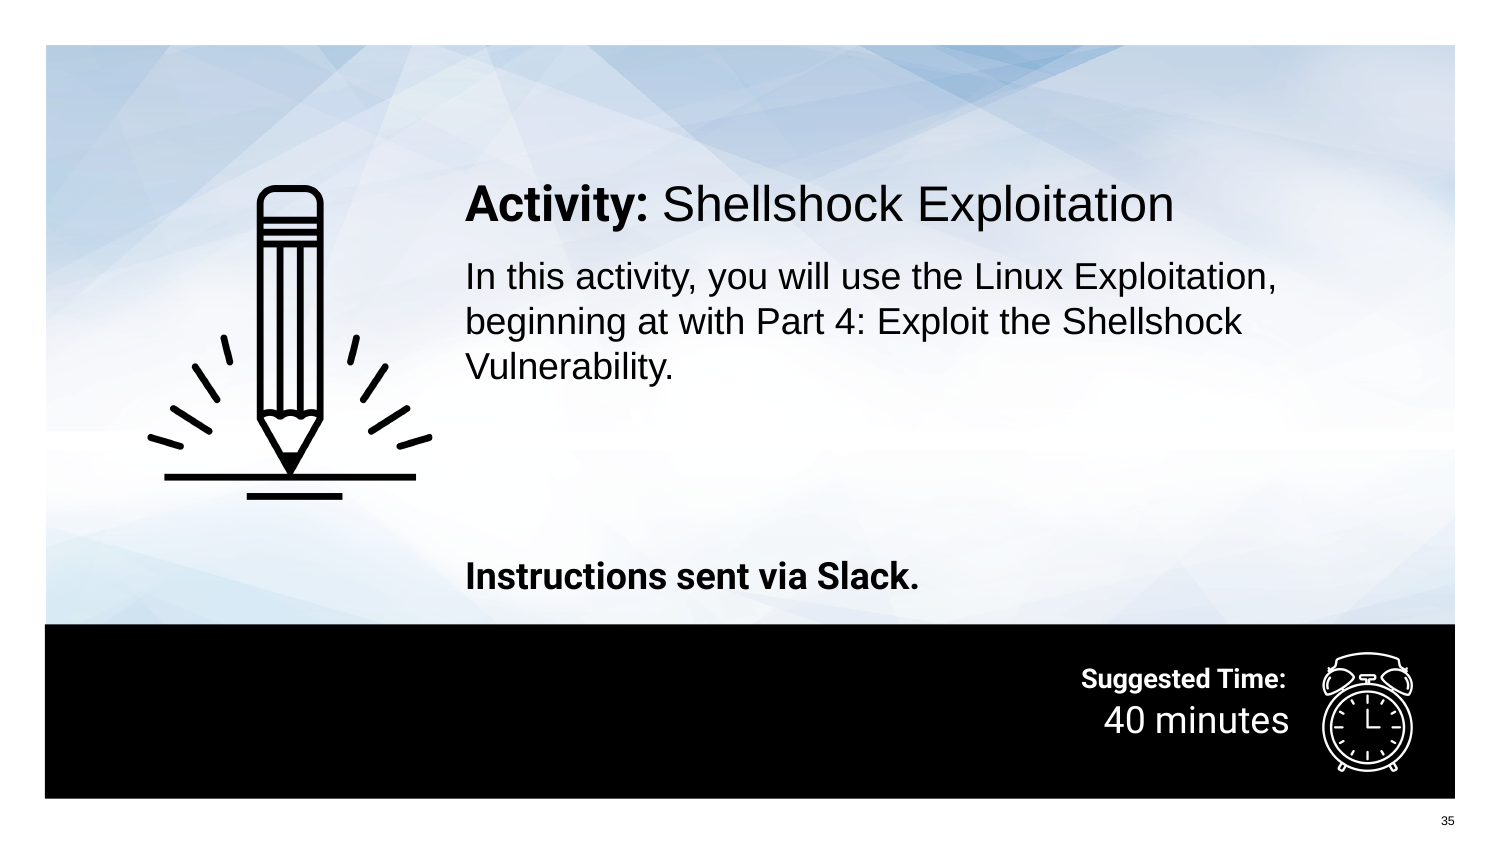

Activity: Shellshock Exploitation
In this activity, you will use the Linux Exploitation, beginning at with Part 4: Exploit the Shellshock Vulnerability.

Instructions sent via Slack.
# 40 minutes

35